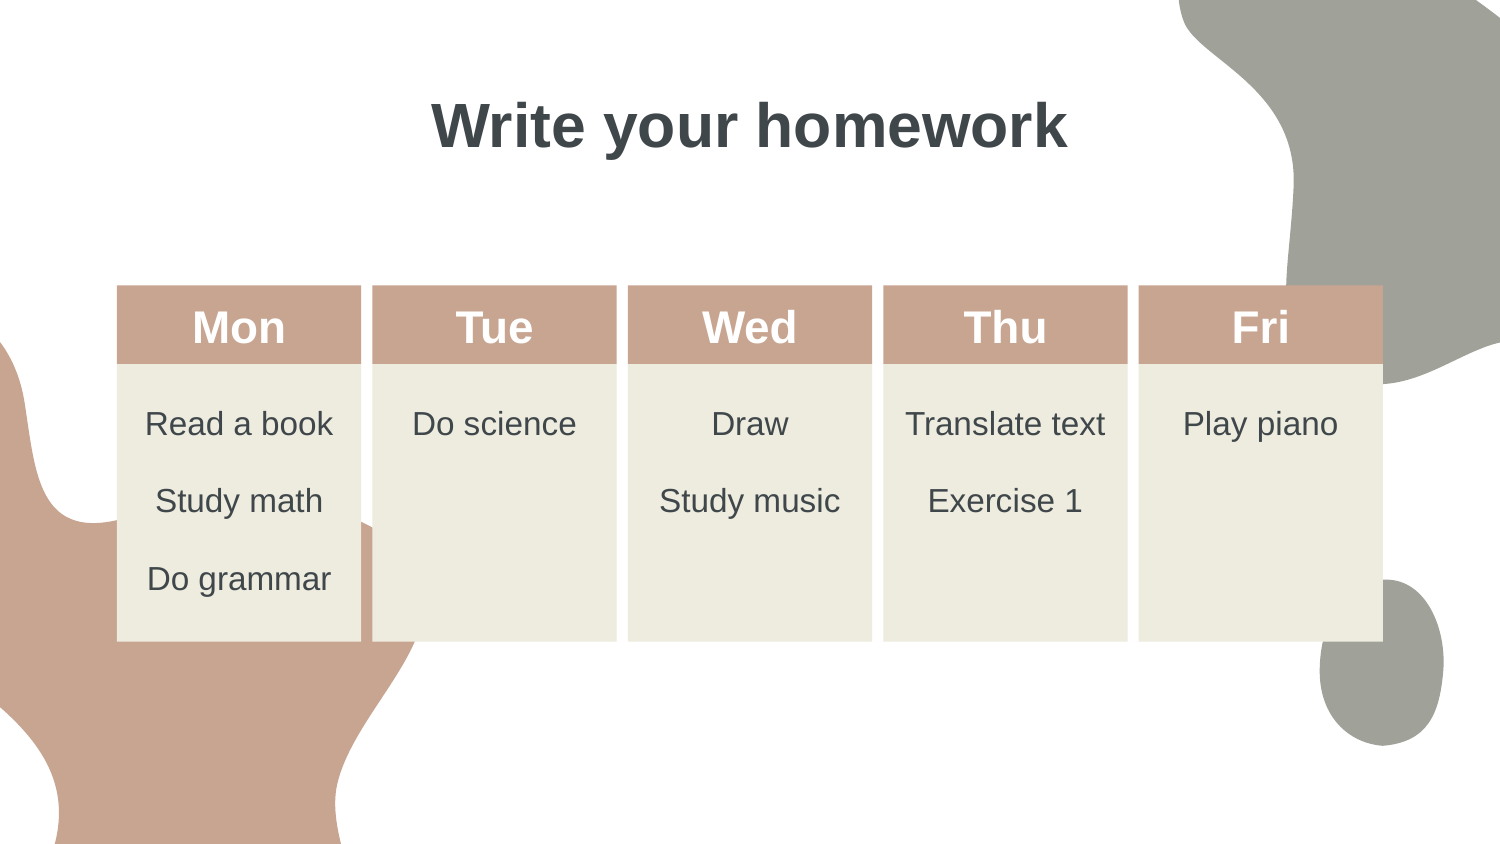

# Write your homework
Mon
Tue
Wed
Thu
Fri

Do science
Draw
Translate text
Play piano
Read a book
Study math

Study music
Exercise 1
Do grammar